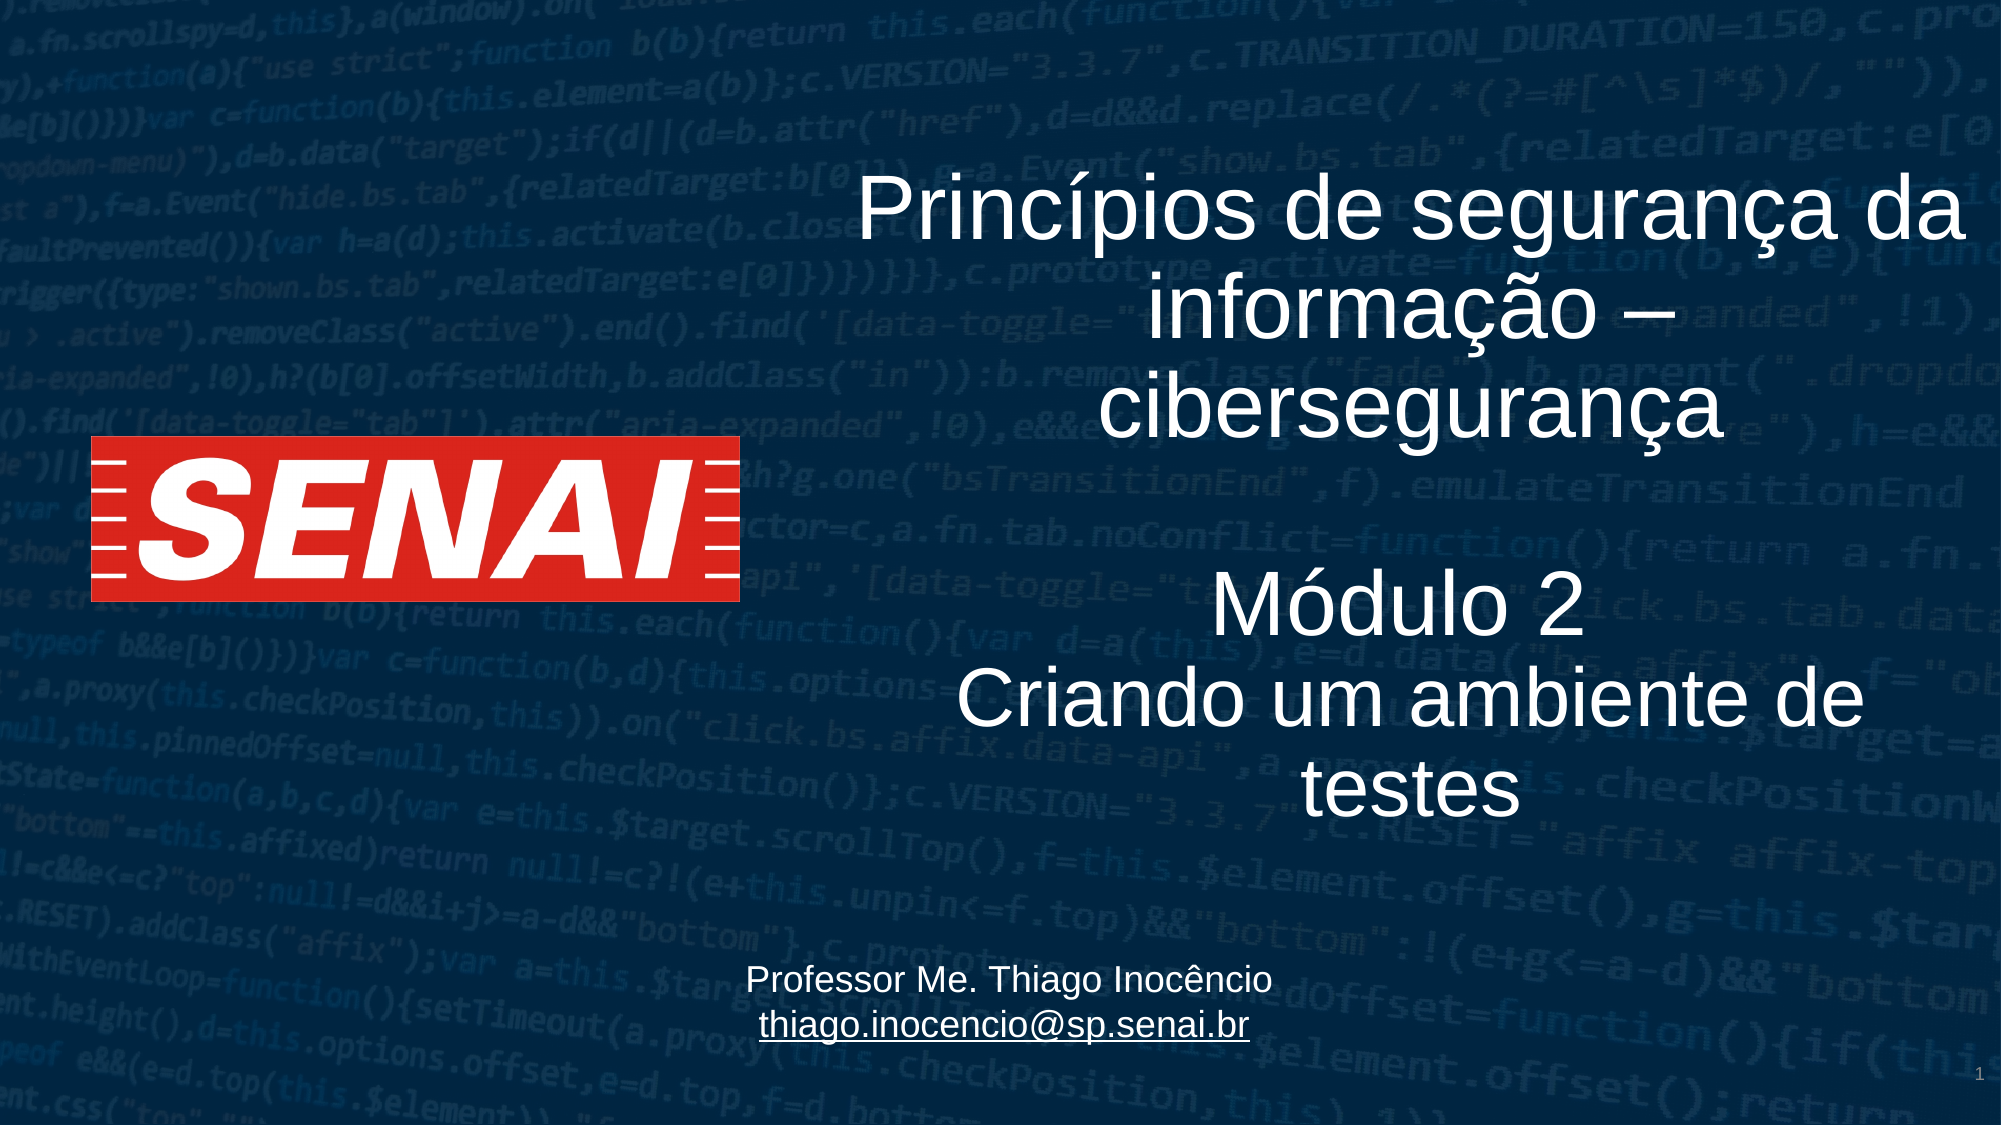

# Princípios de segurança da informação – cibersegurança Módulo 2 Criando um ambiente de testes
1